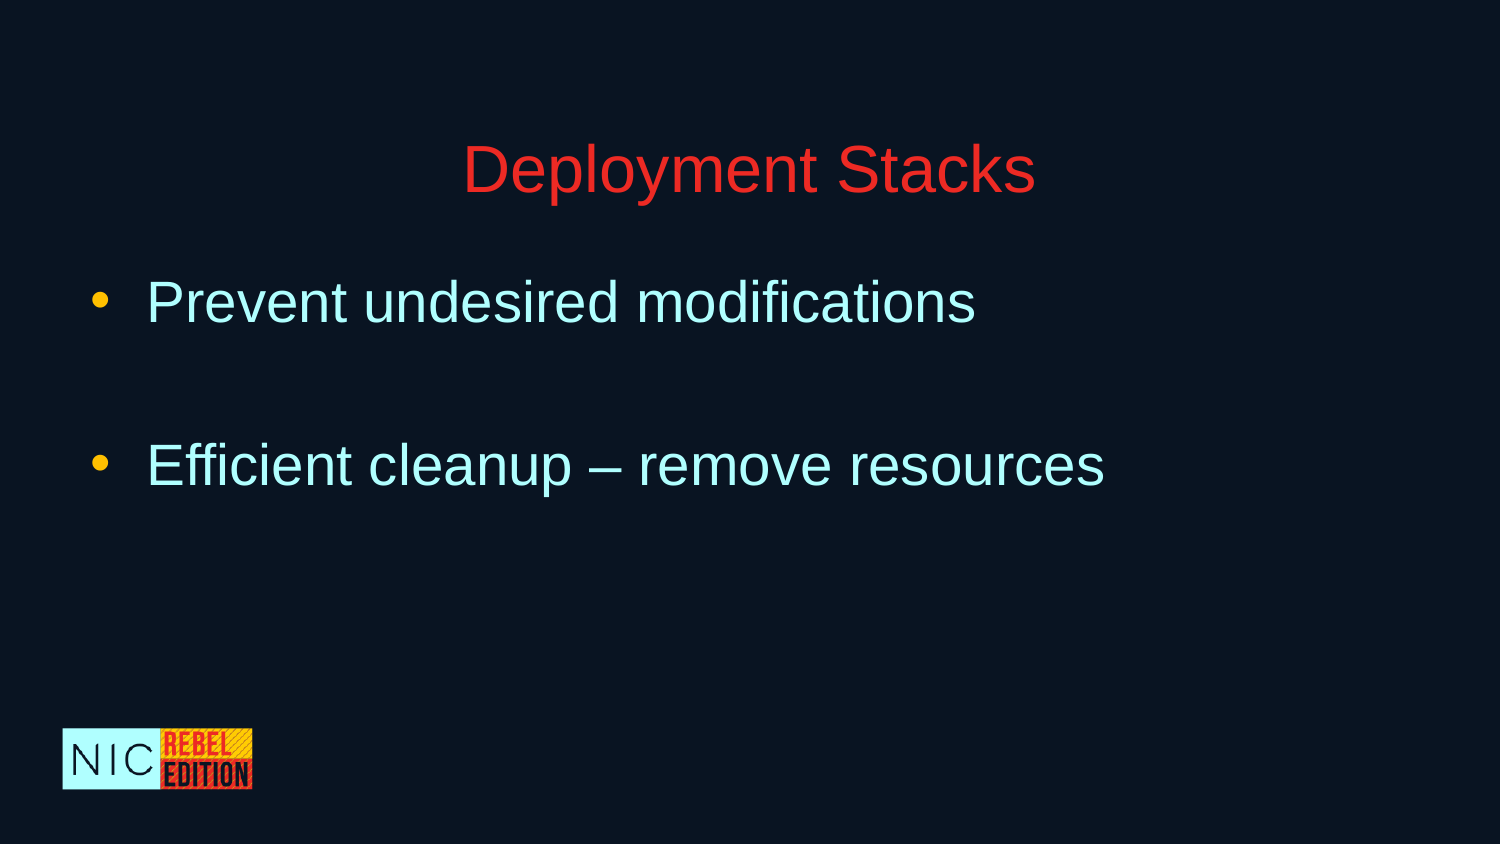

# Deployment Stacks
Prevent undesired modifications

Efficient cleanup – remove resources